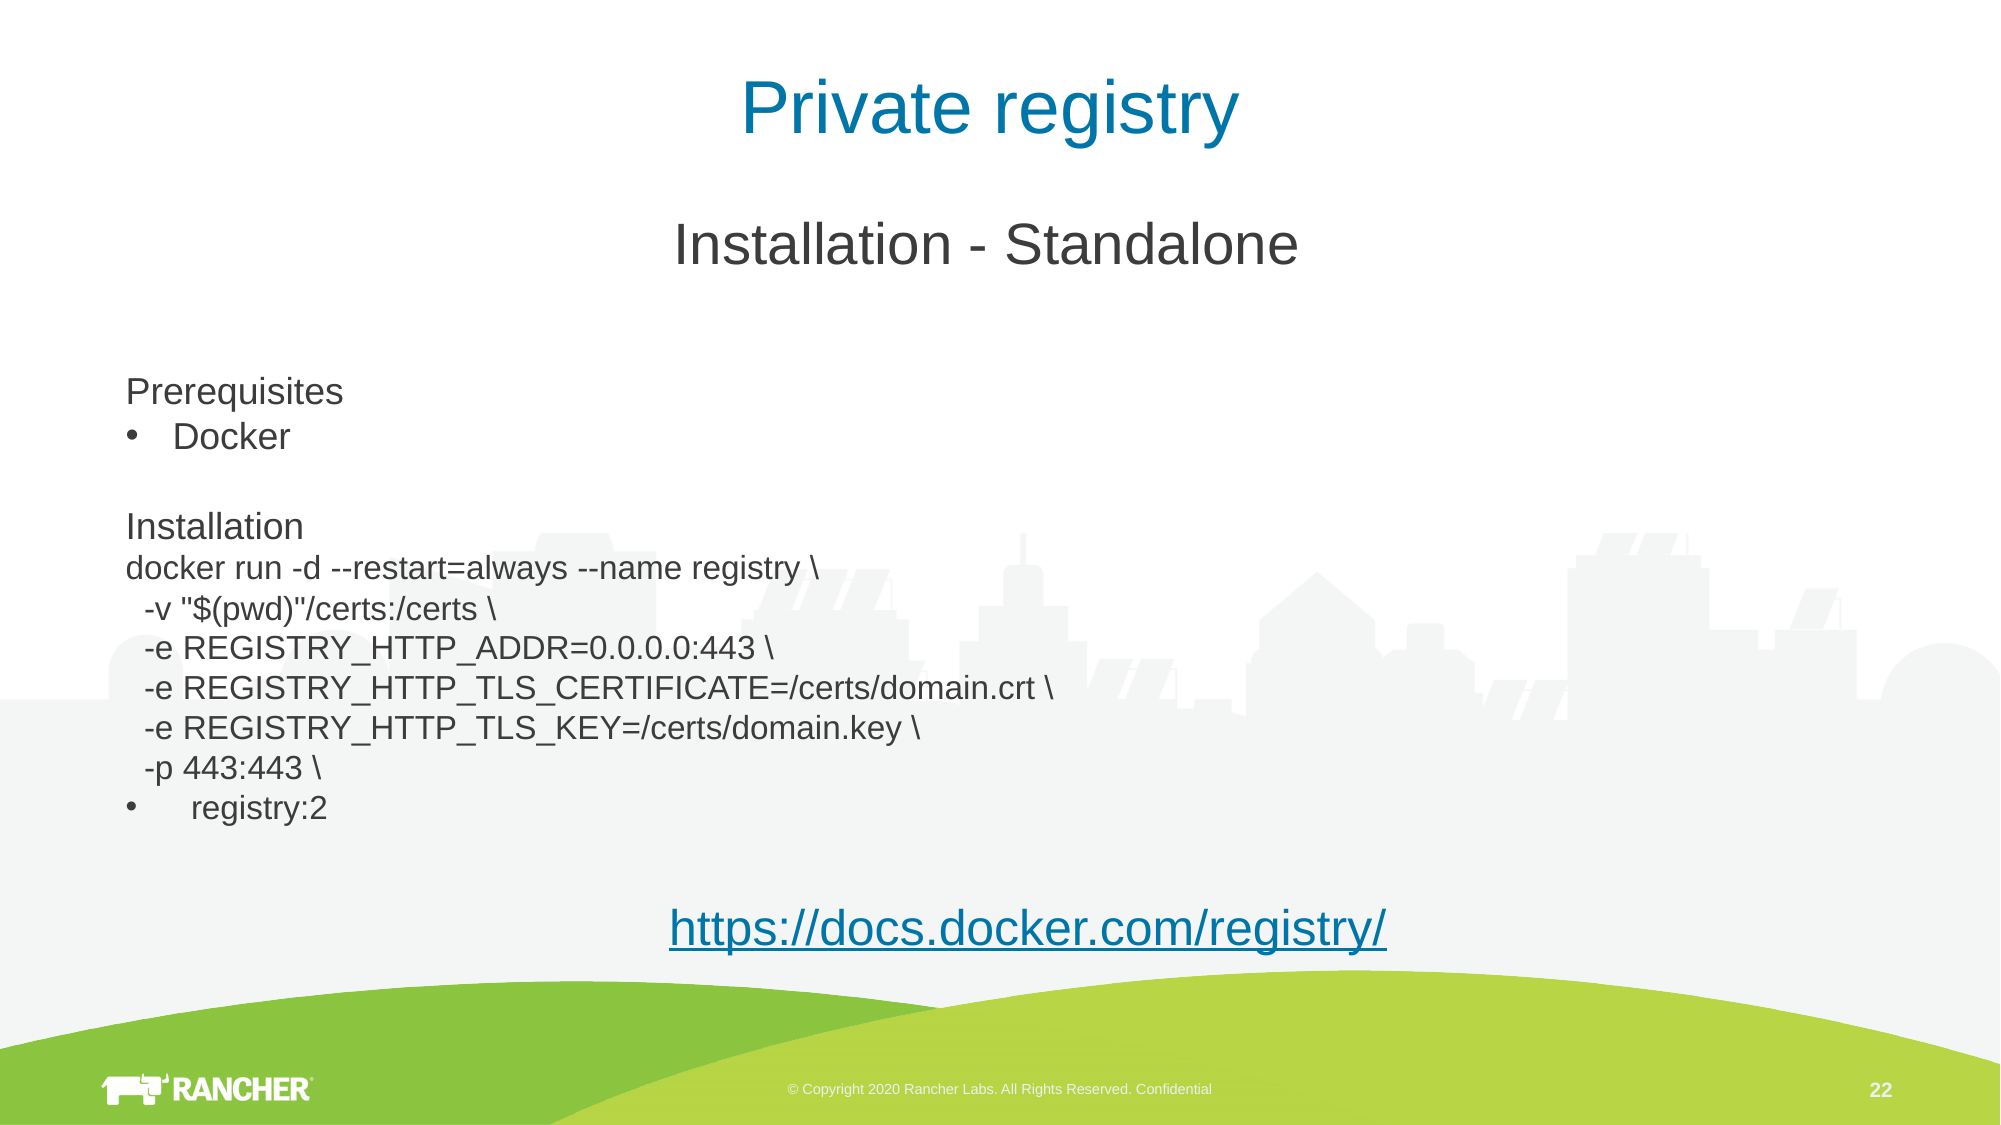

# Private registry
Installation - Standalone

Prerequisites
Docker

Installation
docker run -d --restart=always --name registry \
  -v "$(pwd)"/certs:/certs \
  -e REGISTRY_HTTP_ADDR=0.0.0.0:443 \
  -e REGISTRY_HTTP_TLS_CERTIFICATE=/certs/domain.crt \
  -e REGISTRY_HTTP_TLS_KEY=/certs/domain.key \
  -p 443:443 \
  registry:2
https://docs.docker.com/registry/